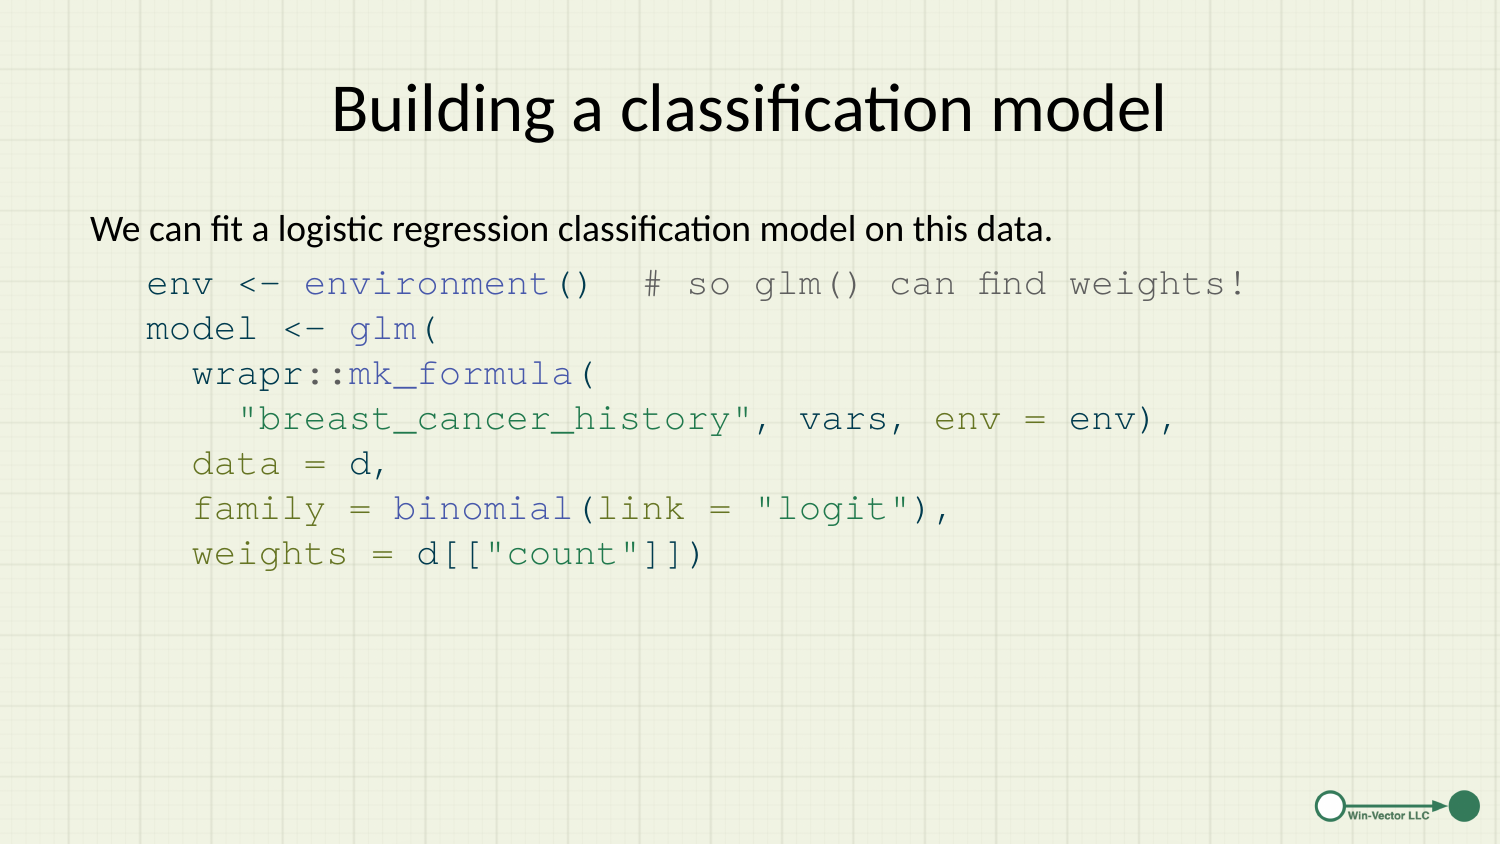

# Building a classification model
We can fit a logistic regression classification model on this data.
env <- environment()  # so glm() can find weights!
model <- glm(
  wrapr::mk_formula(
    "breast_cancer_history", vars, env = env),
  data = d,
  family = binomial(link = "logit"),
  weights = d[["count"]])